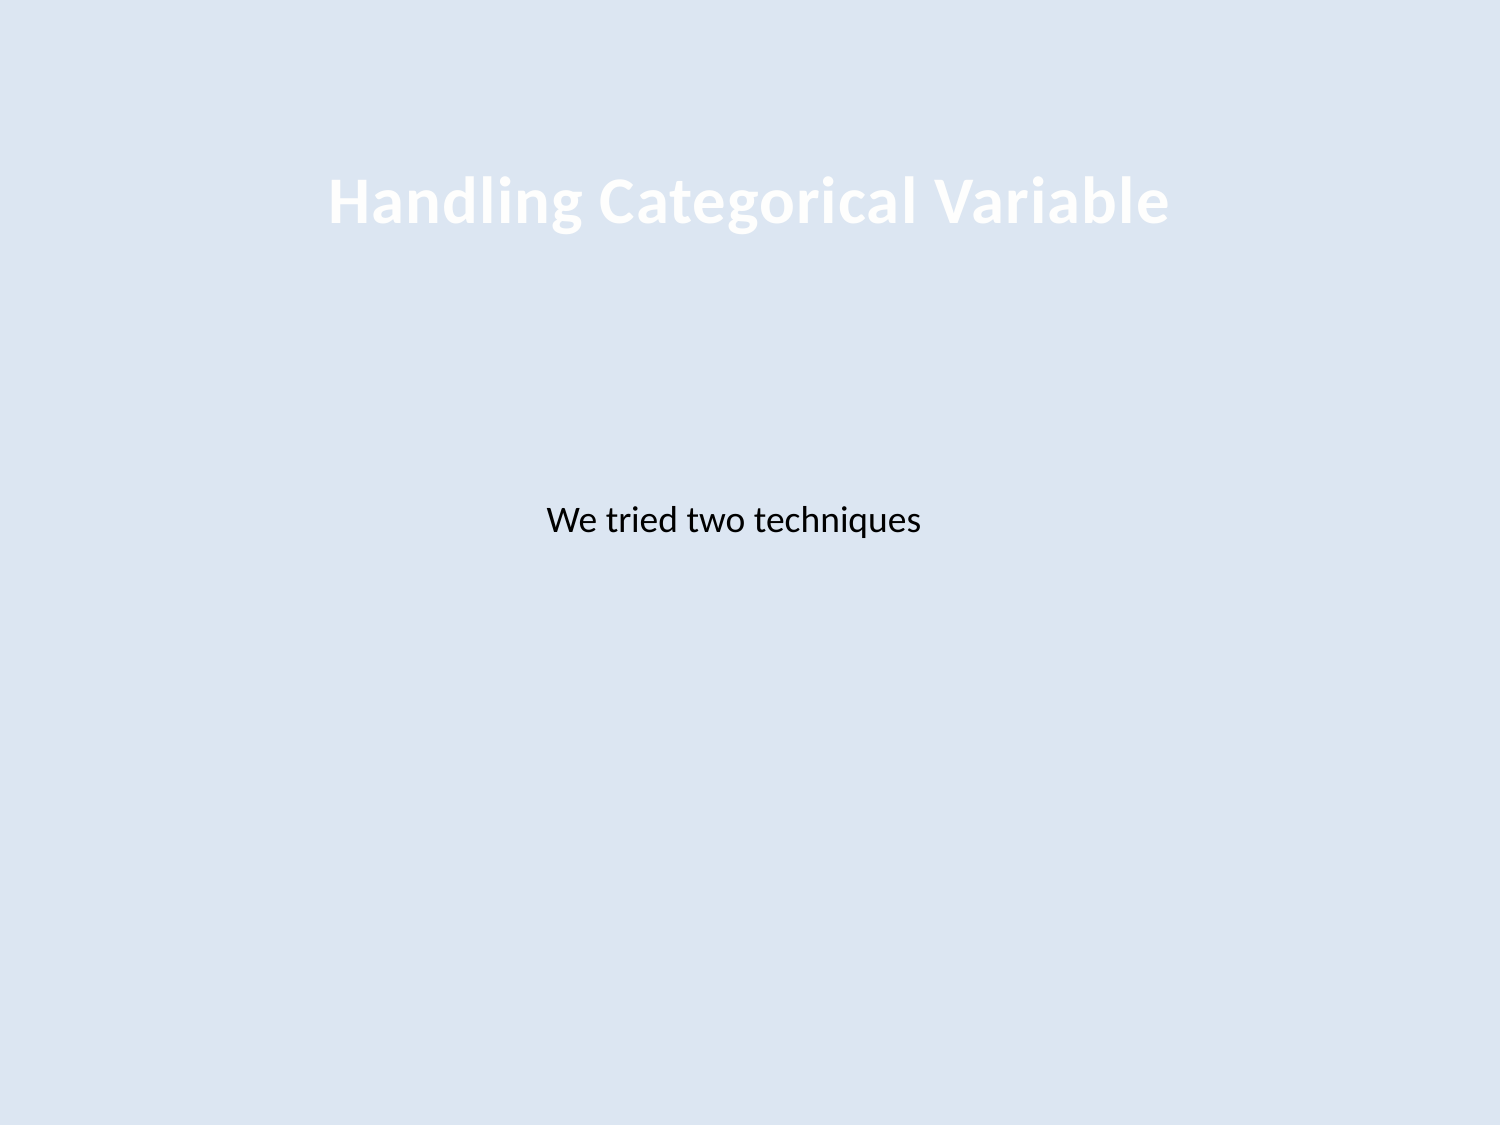

Handling Categorical Variable
We tried two techniques
Manual Encoding
Label Encoding